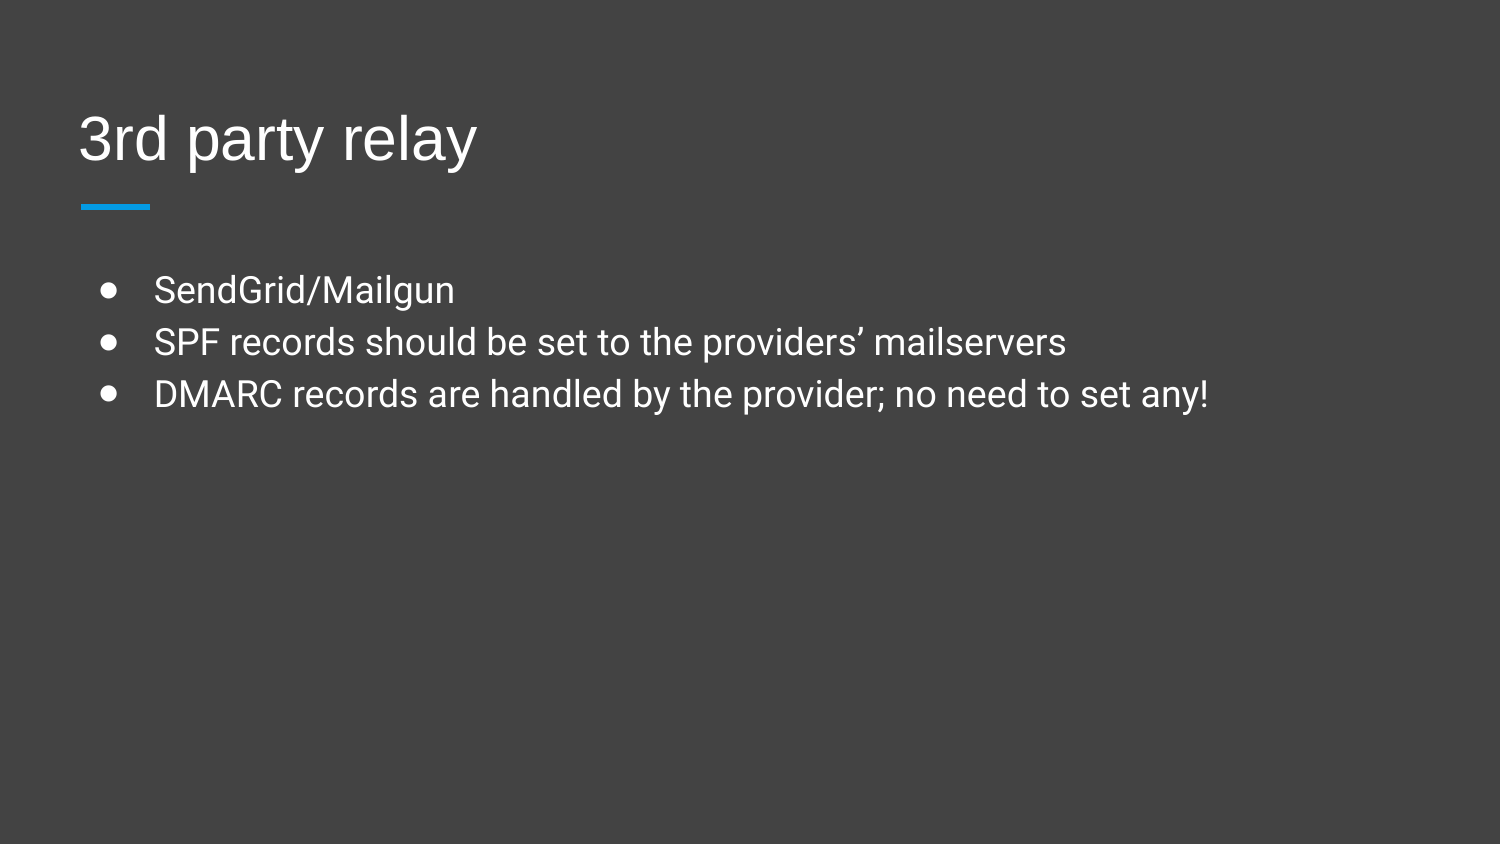

# 3rd party relay
SendGrid/Mailgun
SPF records should be set to the providers’ mailservers
DMARC records are handled by the provider; no need to set any!